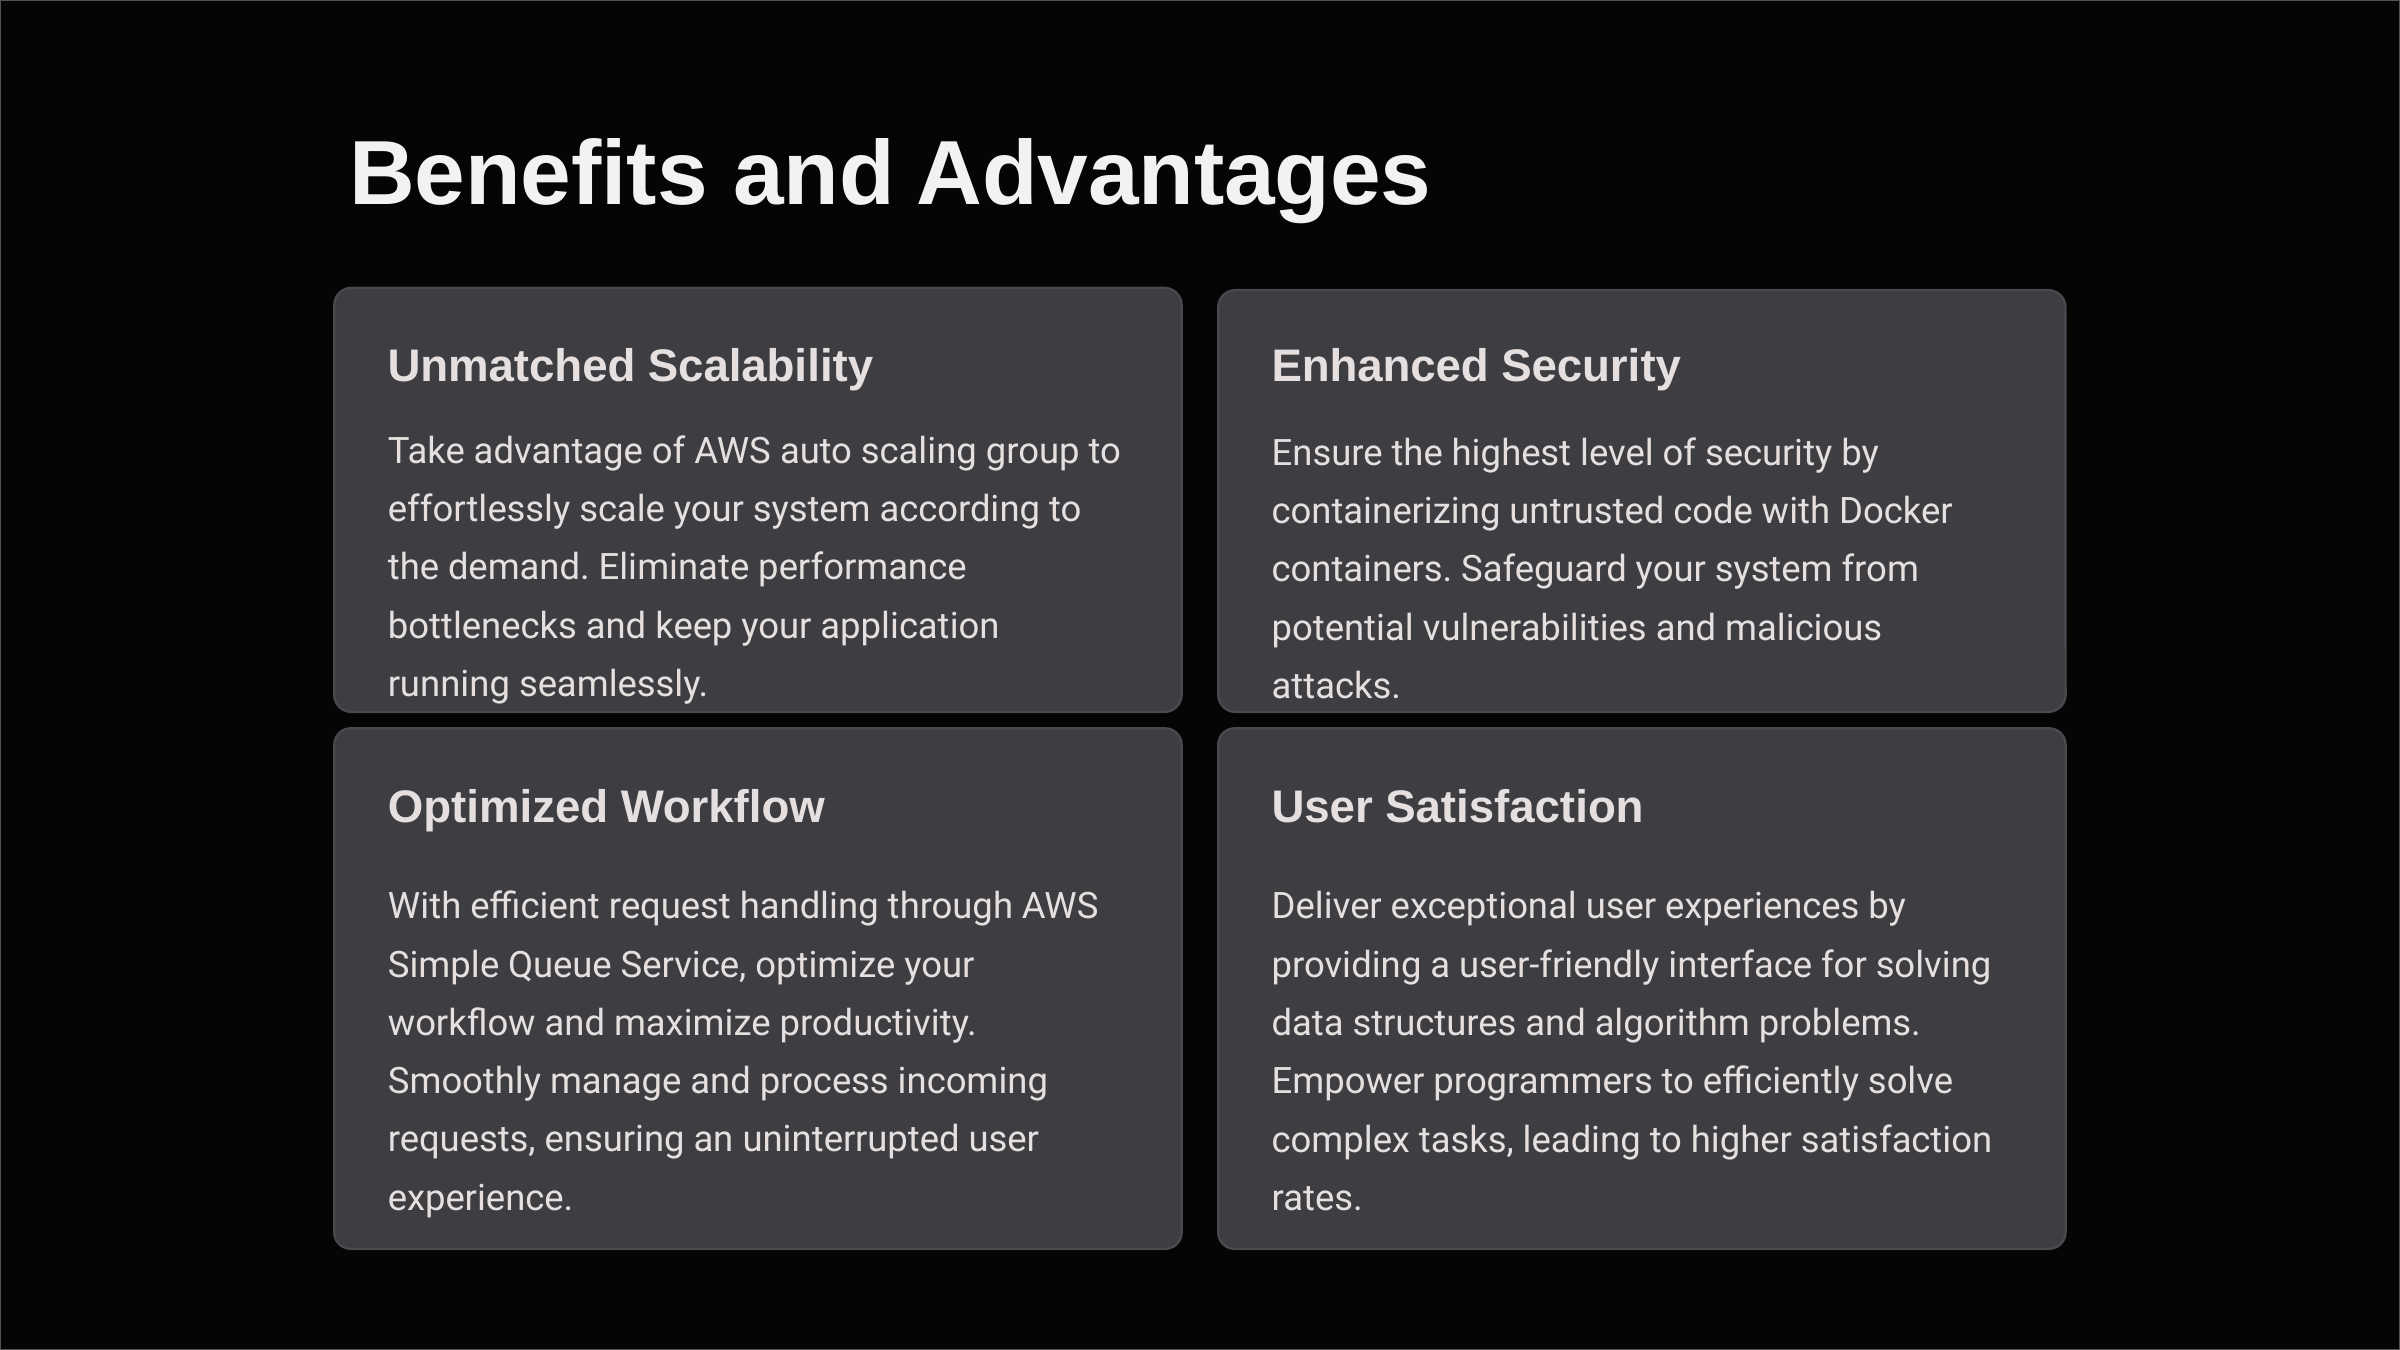

Benefits and Advantages

Unmatched Scalability
Enhanced Security
Take advantage of AWS auto scaling group to effortlessly scale your system according to the demand. Eliminate performance bottlenecks and keep your application running seamlessly.
Ensure the highest level of security by containerizing untrusted code with Docker containers. Safeguard your system from potential vulnerabilities and malicious attacks.

Optimized Workflow
User Satisfaction
With efficient request handling through AWS Simple Queue Service, optimize your workflow and maximize productivity. Smoothly manage and process incoming requests, ensuring an uninterrupted user experience.
Deliver exceptional user experiences by providing a user-friendly interface for solving data structures and algorithm problems. Empower programmers to efficiently solve complex tasks, leading to higher satisfaction rates.